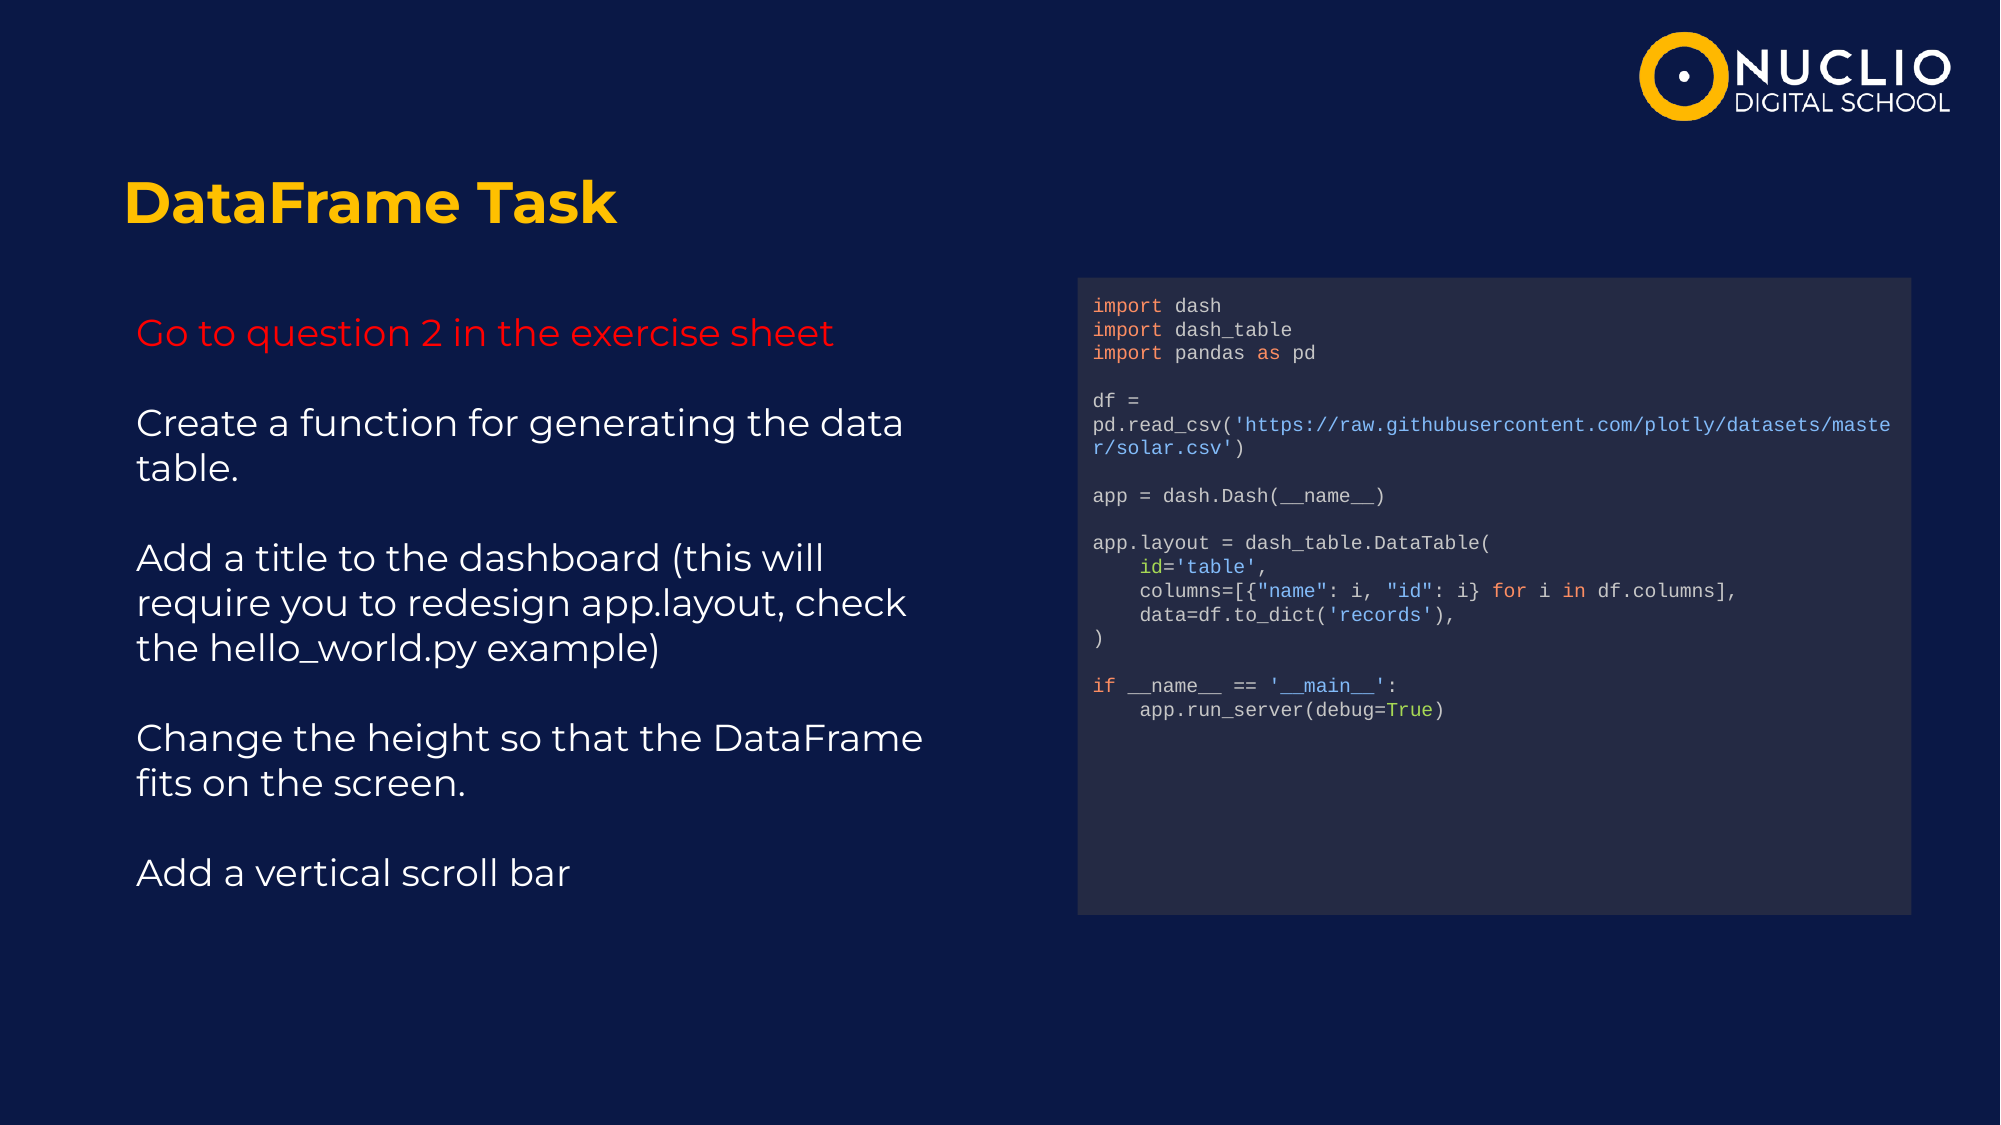

DataFrame Task
import dash
import dash_table
import pandas as pd

df = pd.read_csv('https://raw.githubusercontent.com/plotly/datasets/master/solar.csv')

app = dash.Dash(__name__)

app.layout = dash_table.DataTable(
    id='table',
    columns=[{"name": i, "id": i} for i in df.columns],
    data=df.to_dict('records'),
)

if __name__ == '__main__':
    app.run_server(debug=True)

Go to question 2 in the exercise sheet

Create a function for generating the data table.

Add a title to the dashboard (this will require you to redesign app.layout, check the hello_world.py example)

Change the height so that the DataFrame fits on the screen.

Add a vertical scroll bar